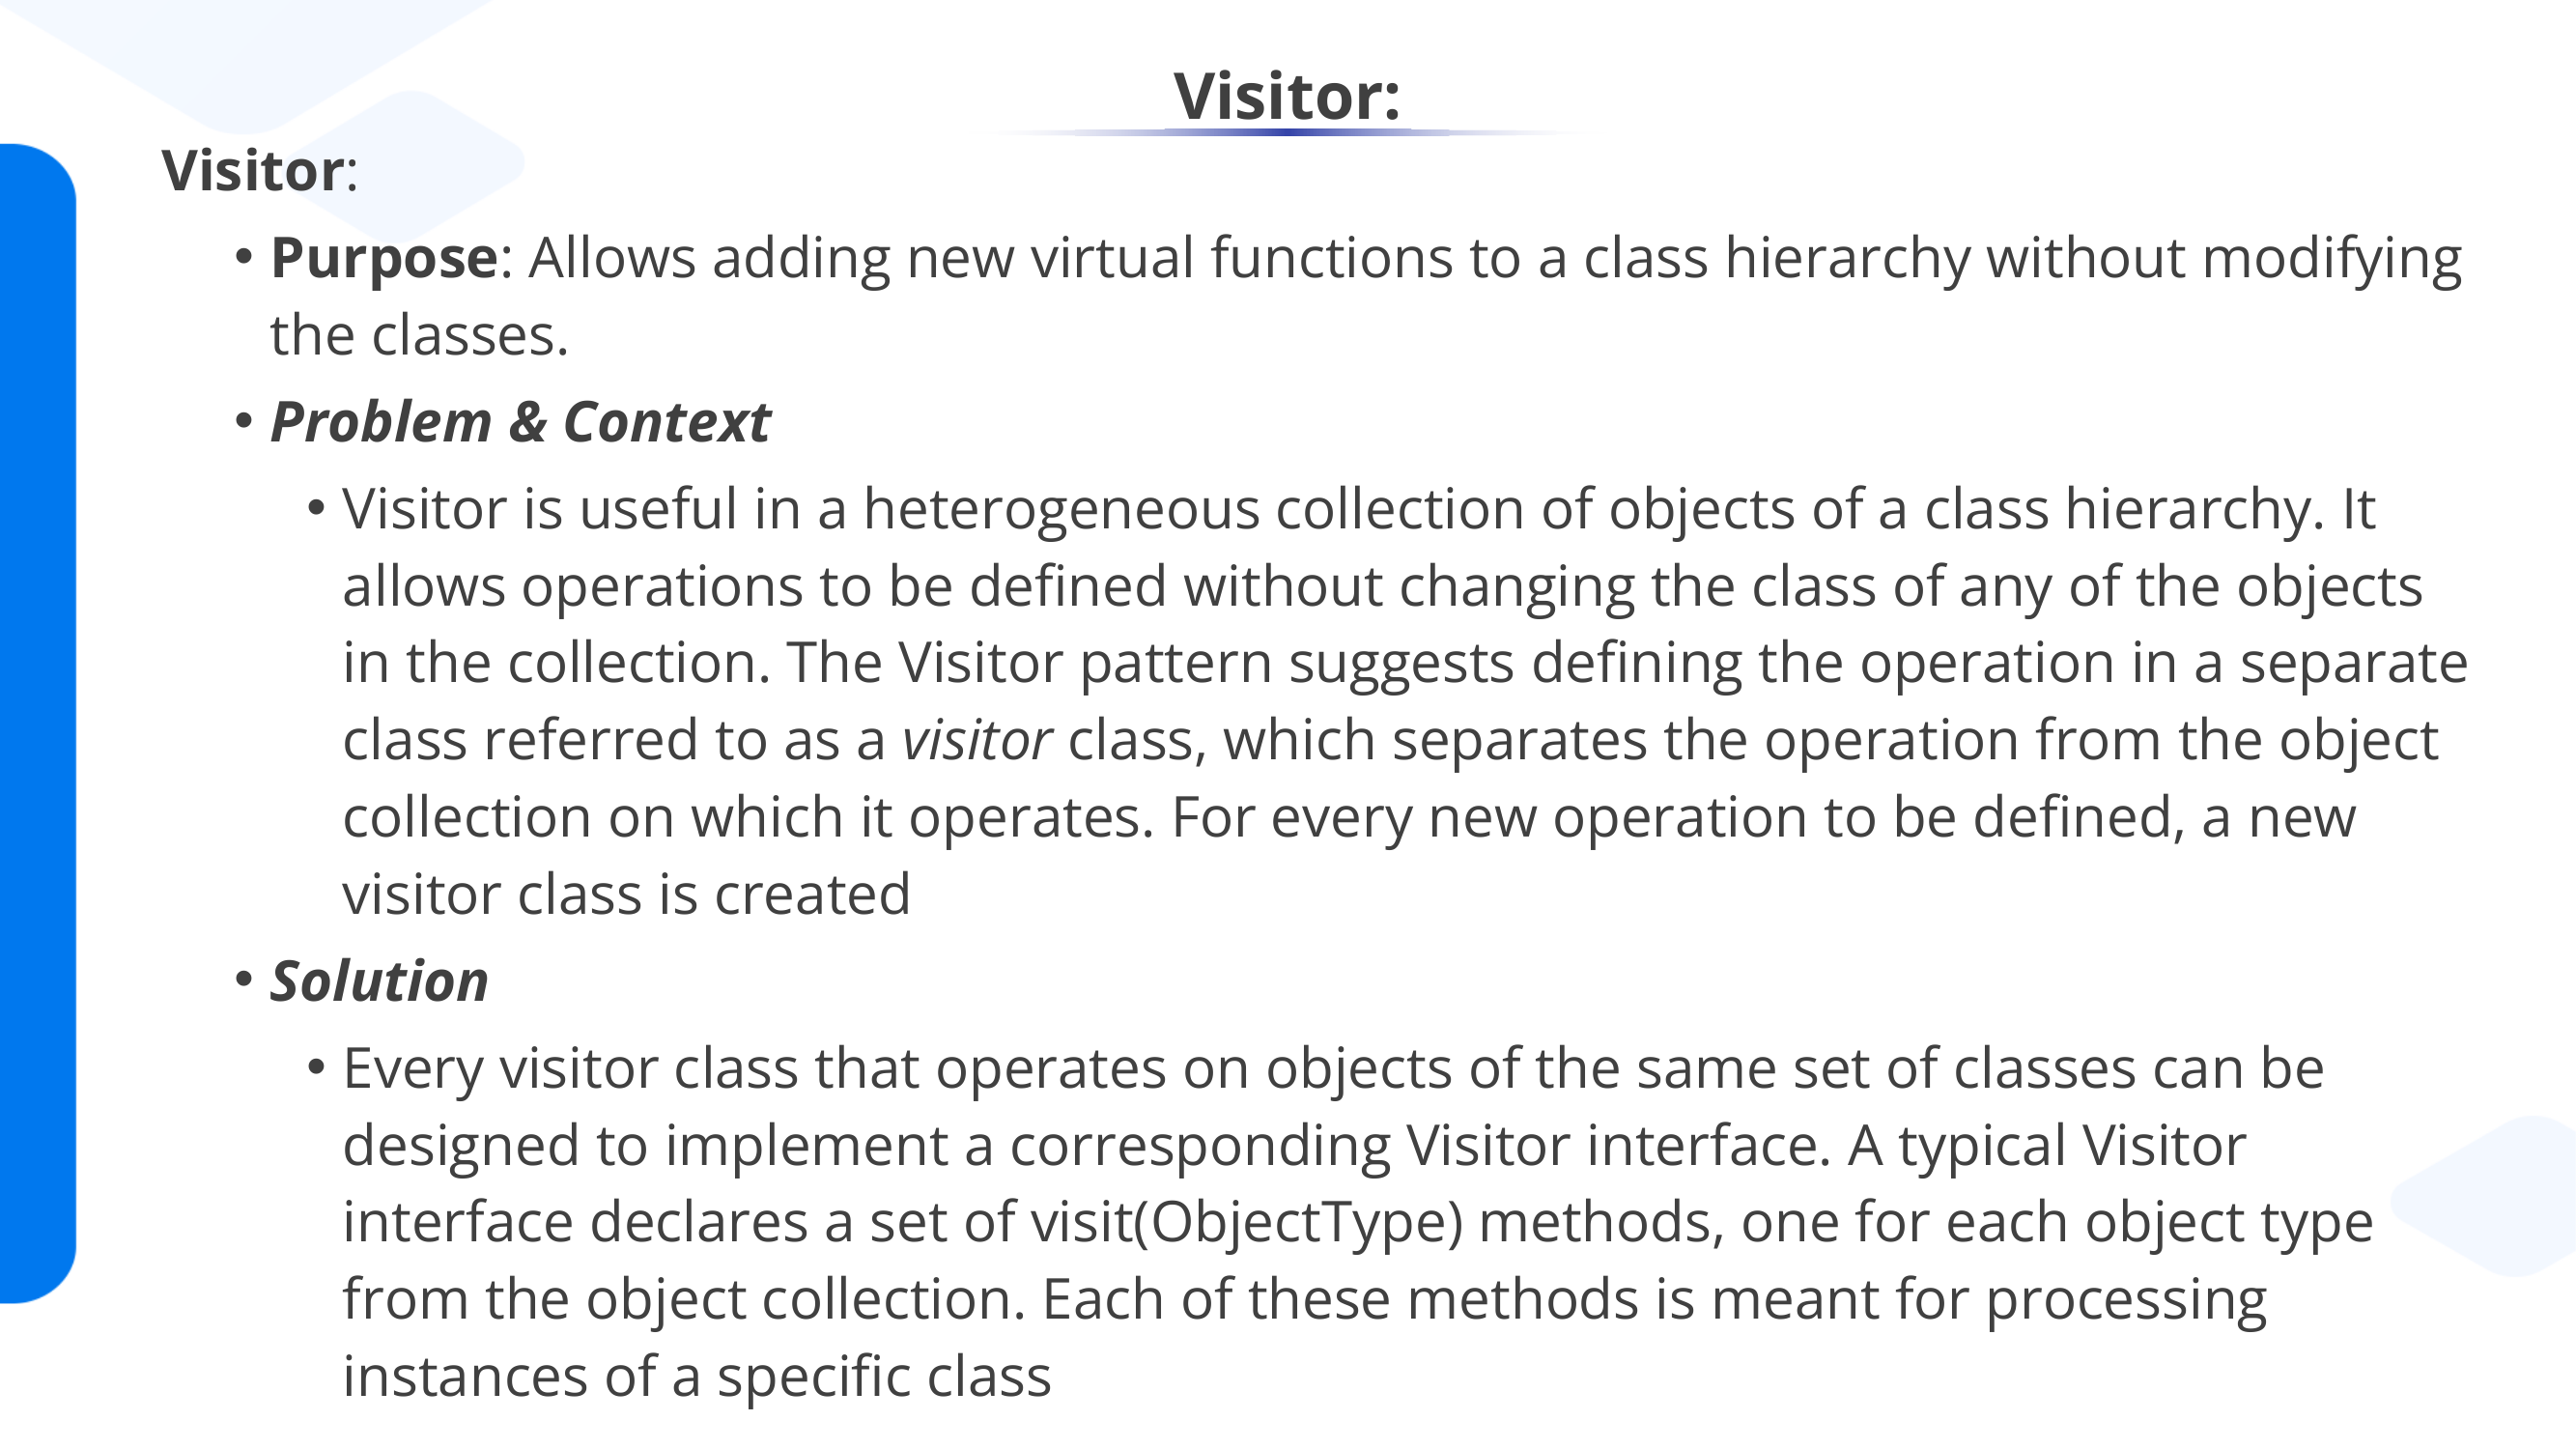

# Visitor:
Visitor:
Purpose: Allows adding new virtual functions to a class hierarchy without modifying the classes.
Problem & Context
Visitor is useful in a heterogeneous collection of objects of a class hierarchy. It allows operations to be defined without changing the class of any of the objects in the collection. The Visitor pattern suggests defining the operation in a separate class referred to as a visitor class, which separates the operation from the object collection on which it operates. For every new operation to be defined, a new visitor class is created
Solution
Every visitor class that operates on objects of the same set of classes can be designed to implement a corresponding Visitor interface. A typical Visitor interface declares a set of visit(ObjectType) methods, one for each object type from the object collection. Each of these methods is meant for processing instances of a specific class